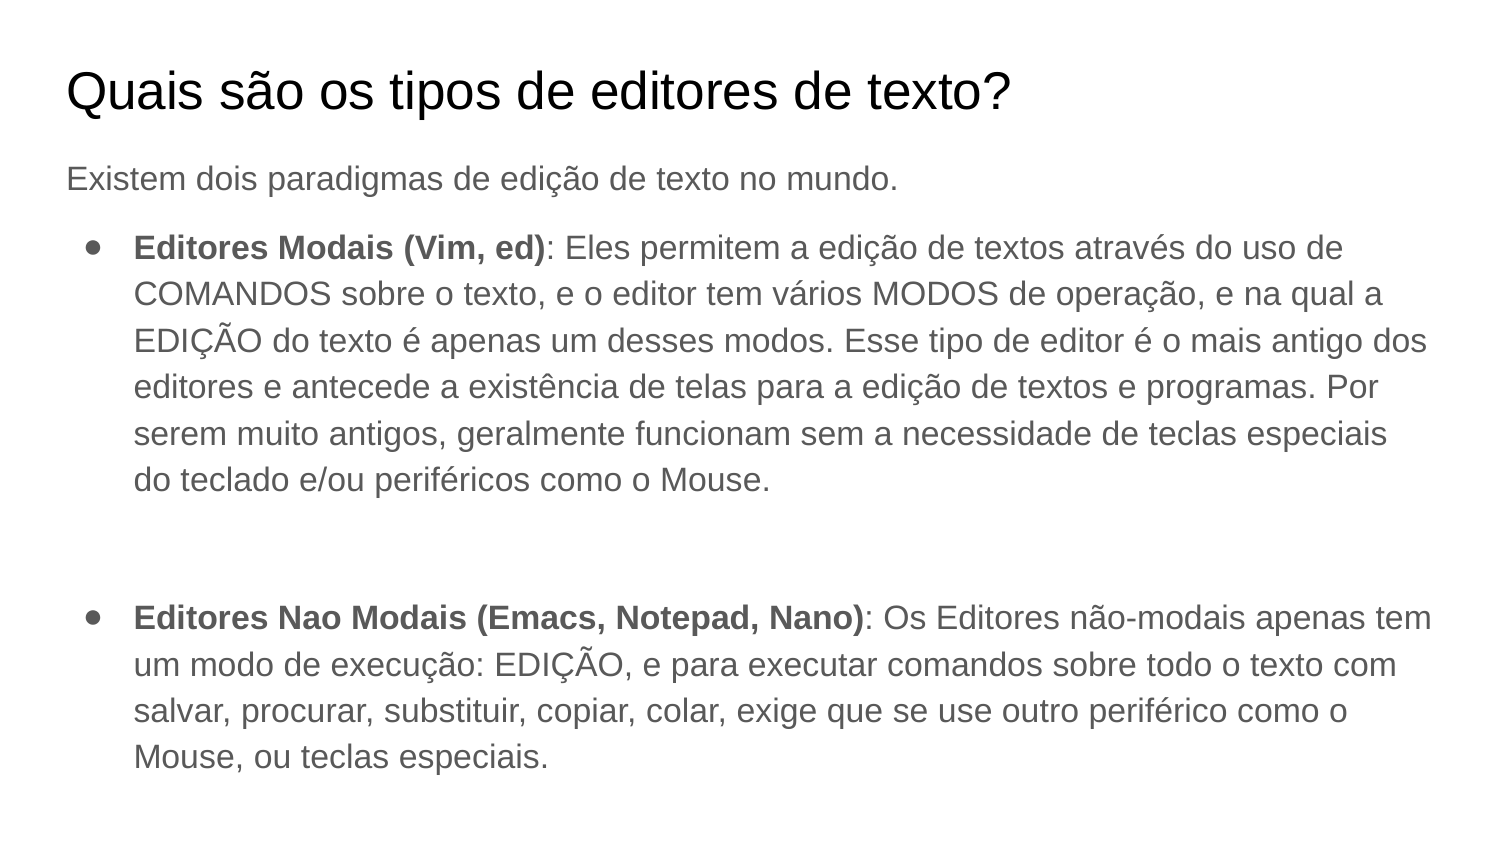

# Quais são os tipos de editores de texto?
Existem dois paradigmas de edição de texto no mundo.
Editores Modais (Vim, ed): Eles permitem a edição de textos através do uso de COMANDOS sobre o texto, e o editor tem vários MODOS de operação, e na qual a EDIÇÃO do texto é apenas um desses modos. Esse tipo de editor é o mais antigo dos editores e antecede a existência de telas para a edição de textos e programas. Por serem muito antigos, geralmente funcionam sem a necessidade de teclas especiais do teclado e/ou periféricos como o Mouse.

Editores Nao Modais (Emacs, Notepad, Nano): Os Editores não-modais apenas tem um modo de execução: EDIÇÃO, e para executar comandos sobre todo o texto com salvar, procurar, substituir, copiar, colar, exige que se use outro periférico como o Mouse, ou teclas especiais.